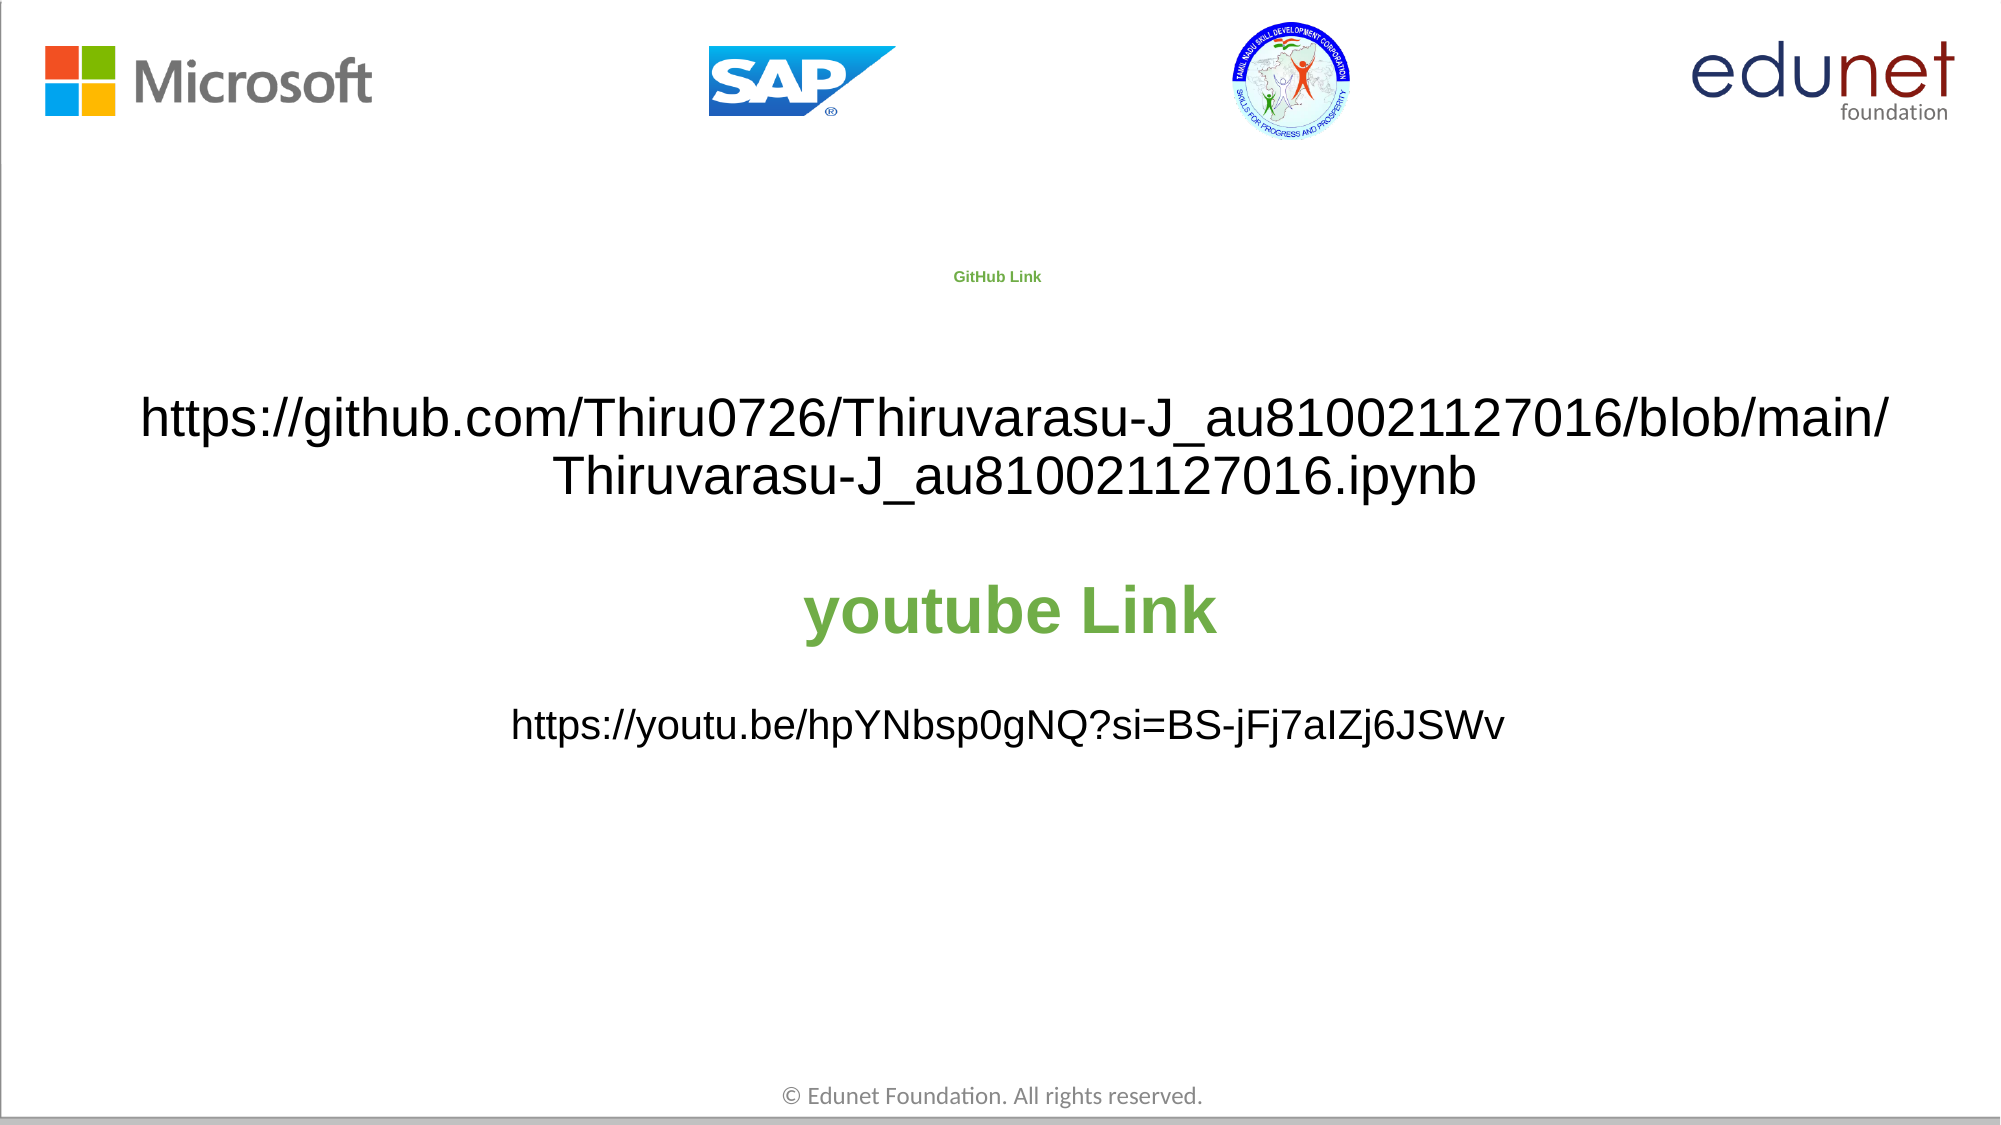

# GitHub Link
https://github.com/Thiru0726/Thiruvarasu-J_au810021127016/blob/main/Thiruvarasu-J_au810021127016.ipynb
youtube Link
https://youtu.be/hpYNbsp0gNQ?si=BS-jFj7aIZj6JSWv
© Edunet Foundation. All rights reserved.